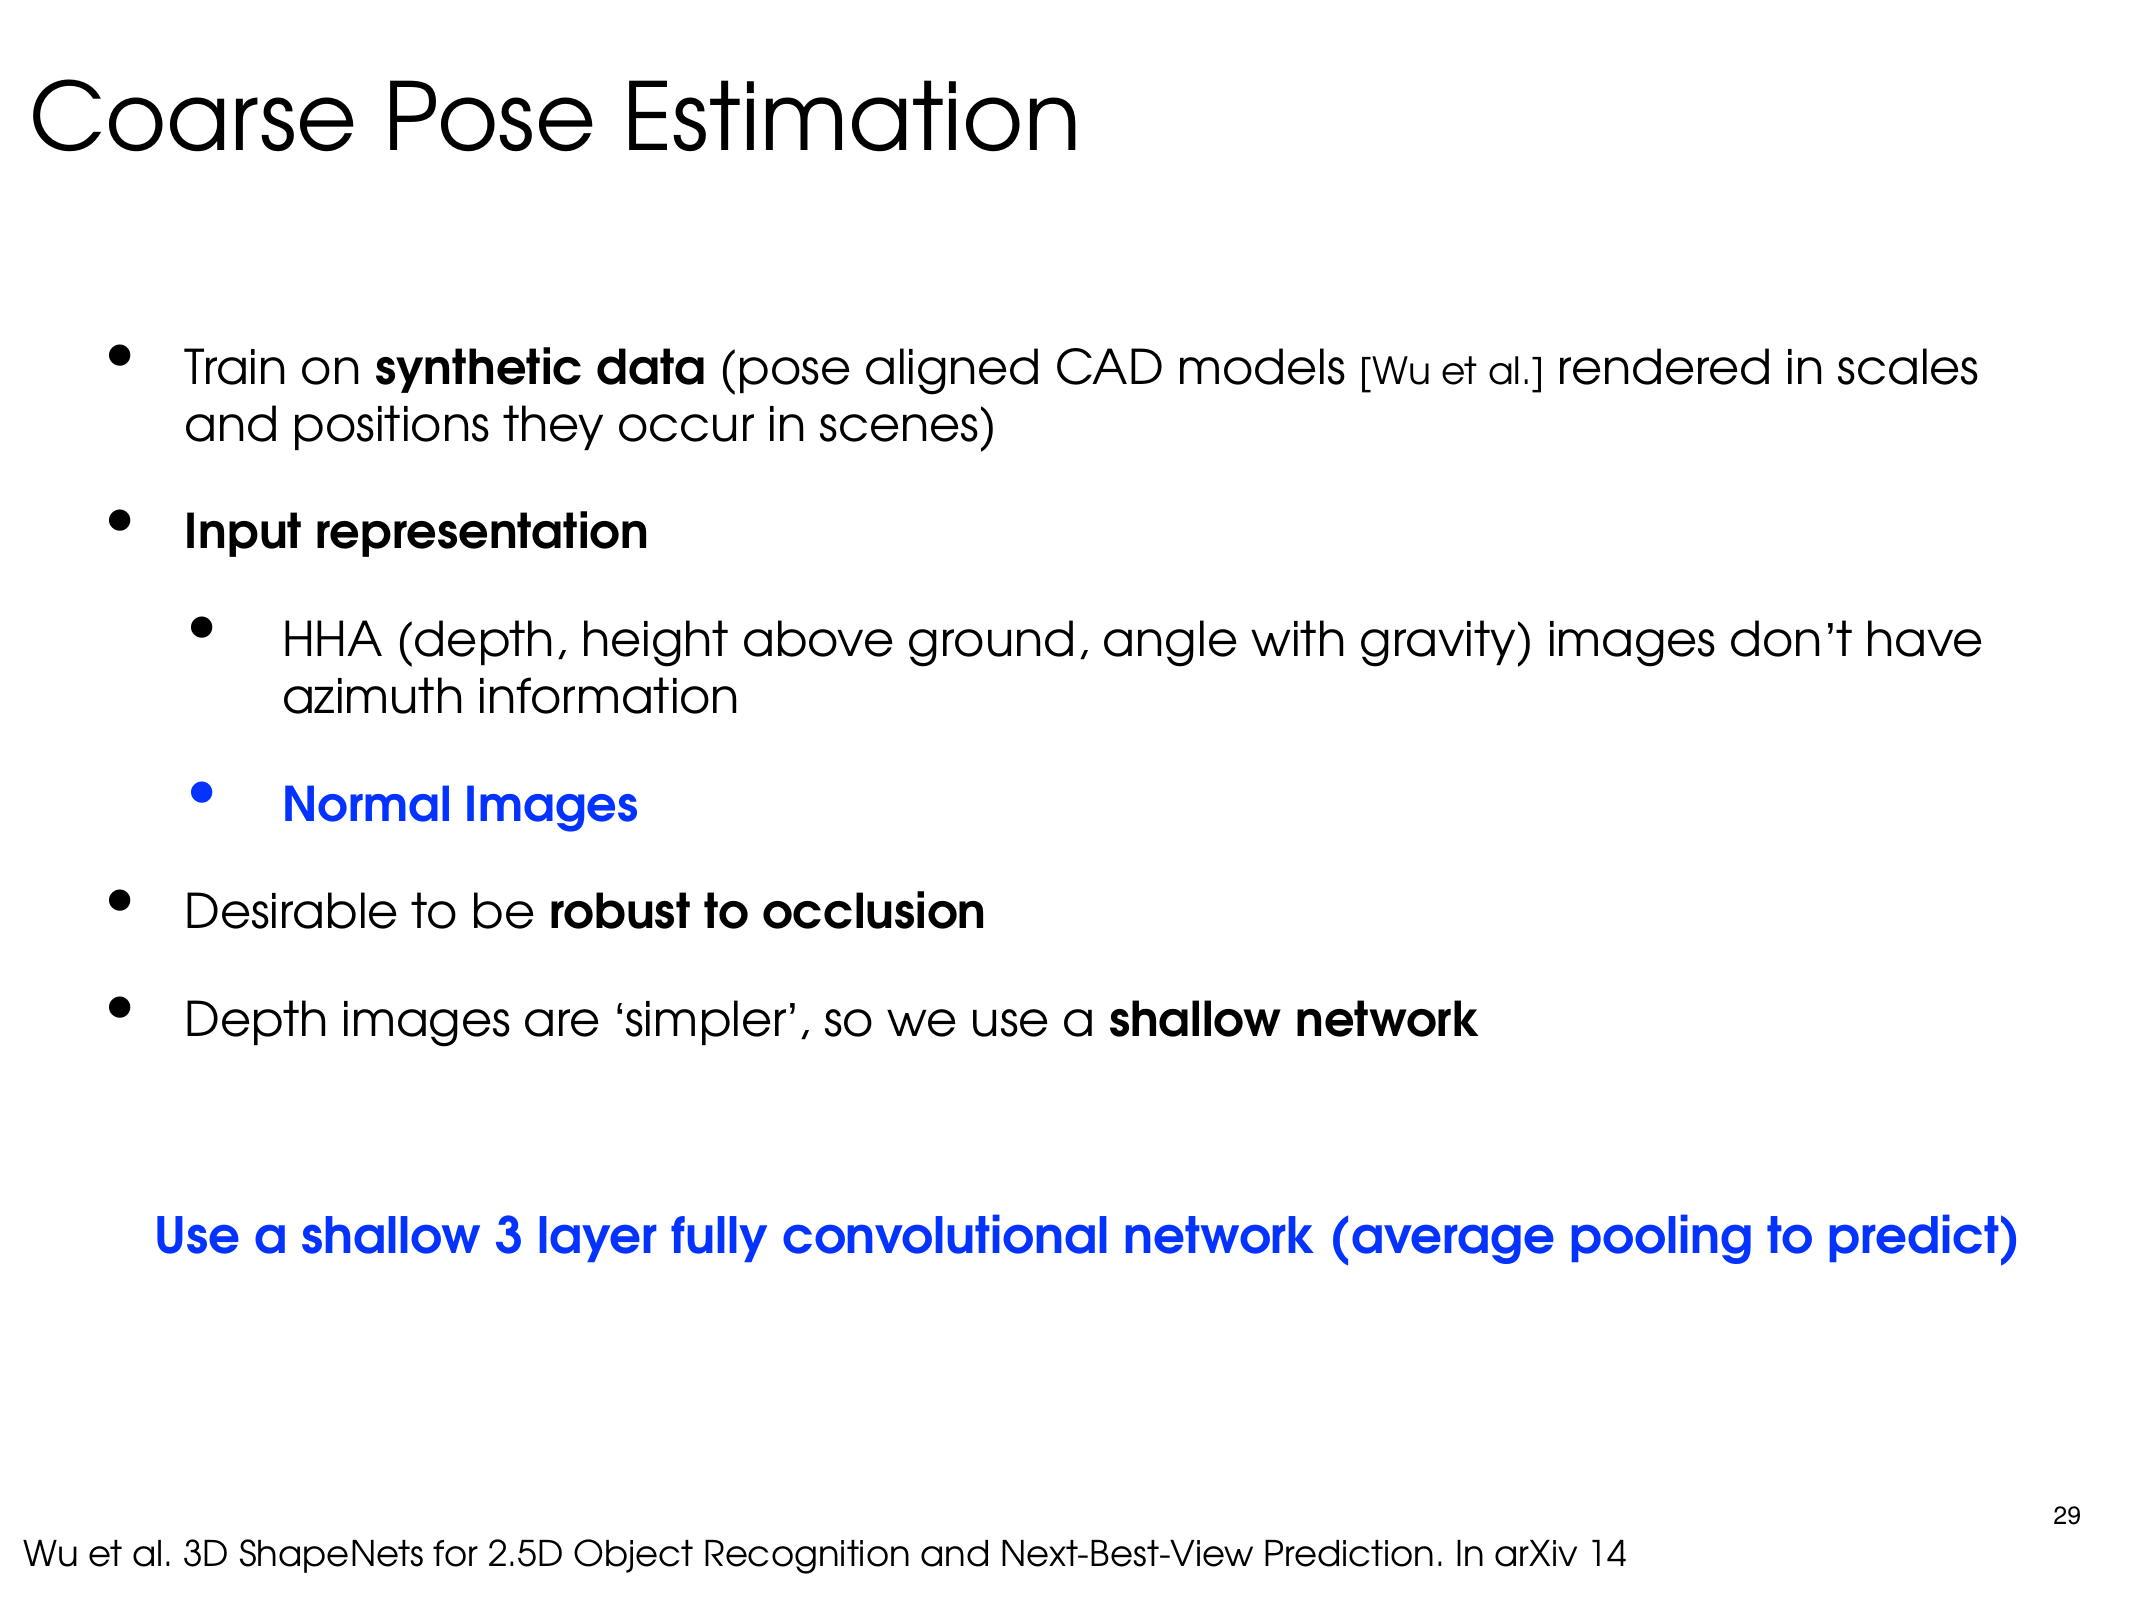

# Coarse Pose Estimation
Train on synthetic data (pose aligned CAD models [Wu et al.] rendered in scales and positions they occur in scenes)
Input representation
HHA (depth, height above ground, angle with gravity) images don’t have azimuth information
Normal Images
Desirable to be robust to occlusion
Depth images are ‘simpler’, so we use a shallow network

Use a shallow 3 layer fully convolutional network (average pooling to predict)
29
Wu et al. 3D ShapeNets for 2.5D Object Recognition and Next-Best-View Prediction. In arXiv 14